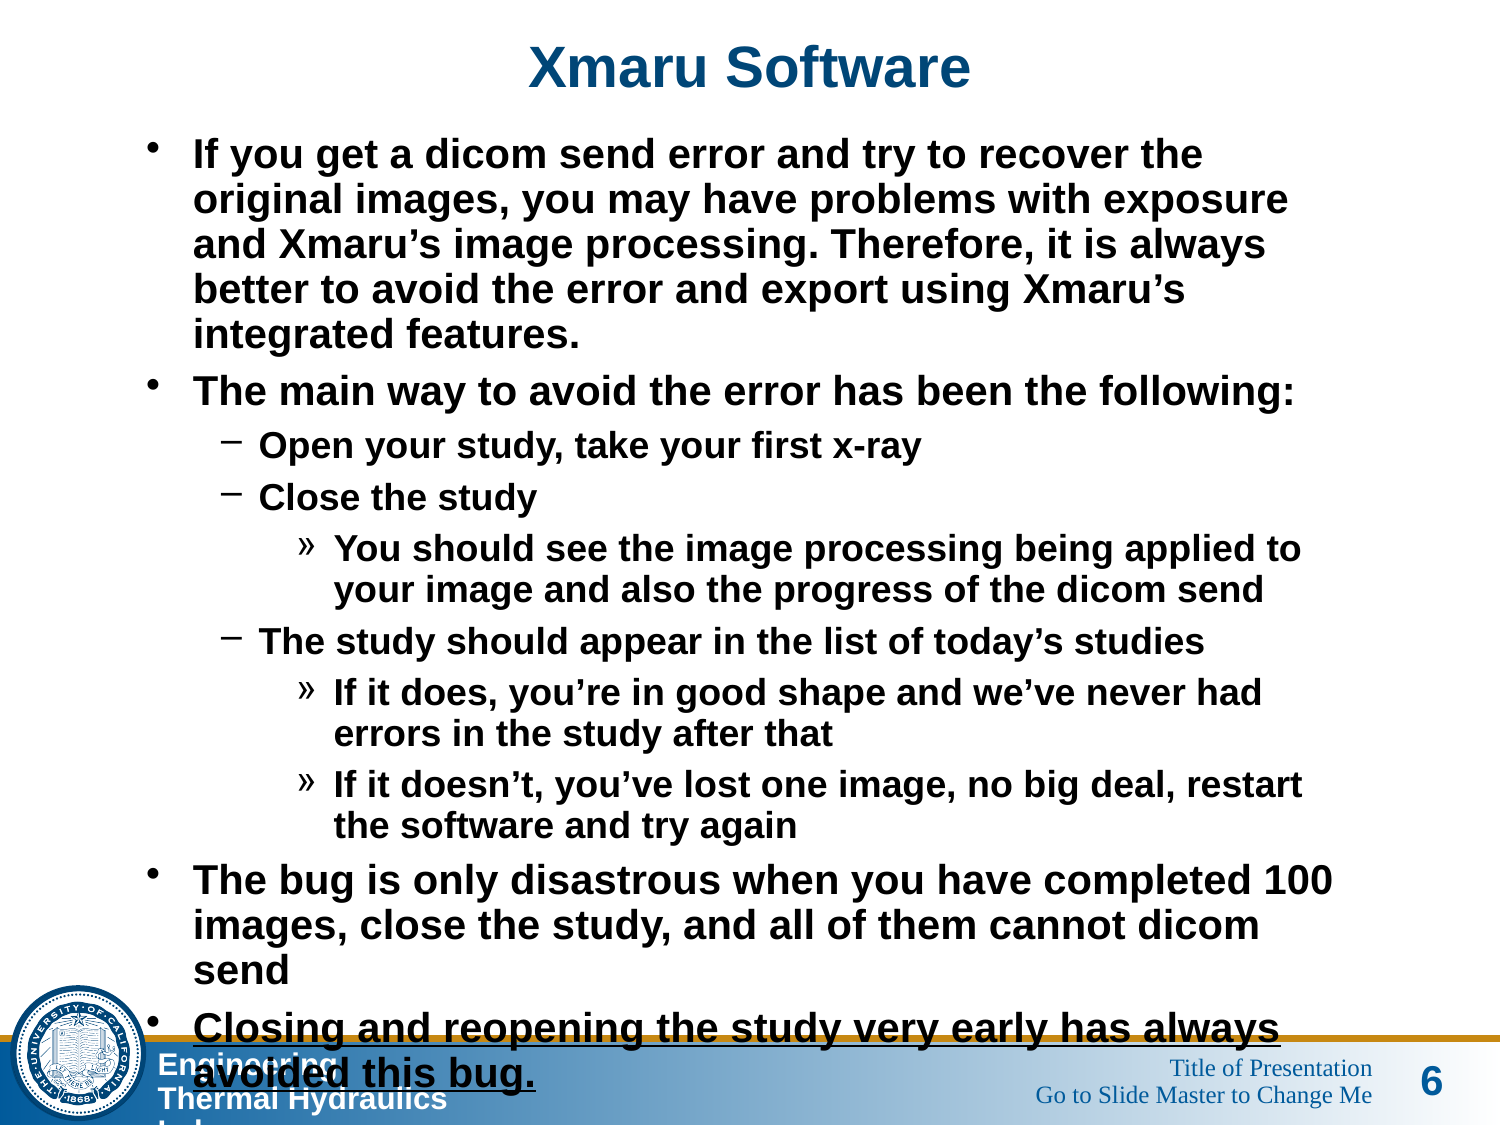

# Xmaru Software
If you get a dicom send error and try to recover the original images, you may have problems with exposure and Xmaru’s image processing. Therefore, it is always better to avoid the error and export using Xmaru’s integrated features.
The main way to avoid the error has been the following:
Open your study, take your first x-ray
Close the study
You should see the image processing being applied to your image and also the progress of the dicom send
The study should appear in the list of today’s studies
If it does, you’re in good shape and we’ve never had errors in the study after that
If it doesn’t, you’ve lost one image, no big deal, restart the software and try again
The bug is only disastrous when you have completed 100 images, close the study, and all of them cannot dicom send
Closing and reopening the study very early has always avoided this bug.